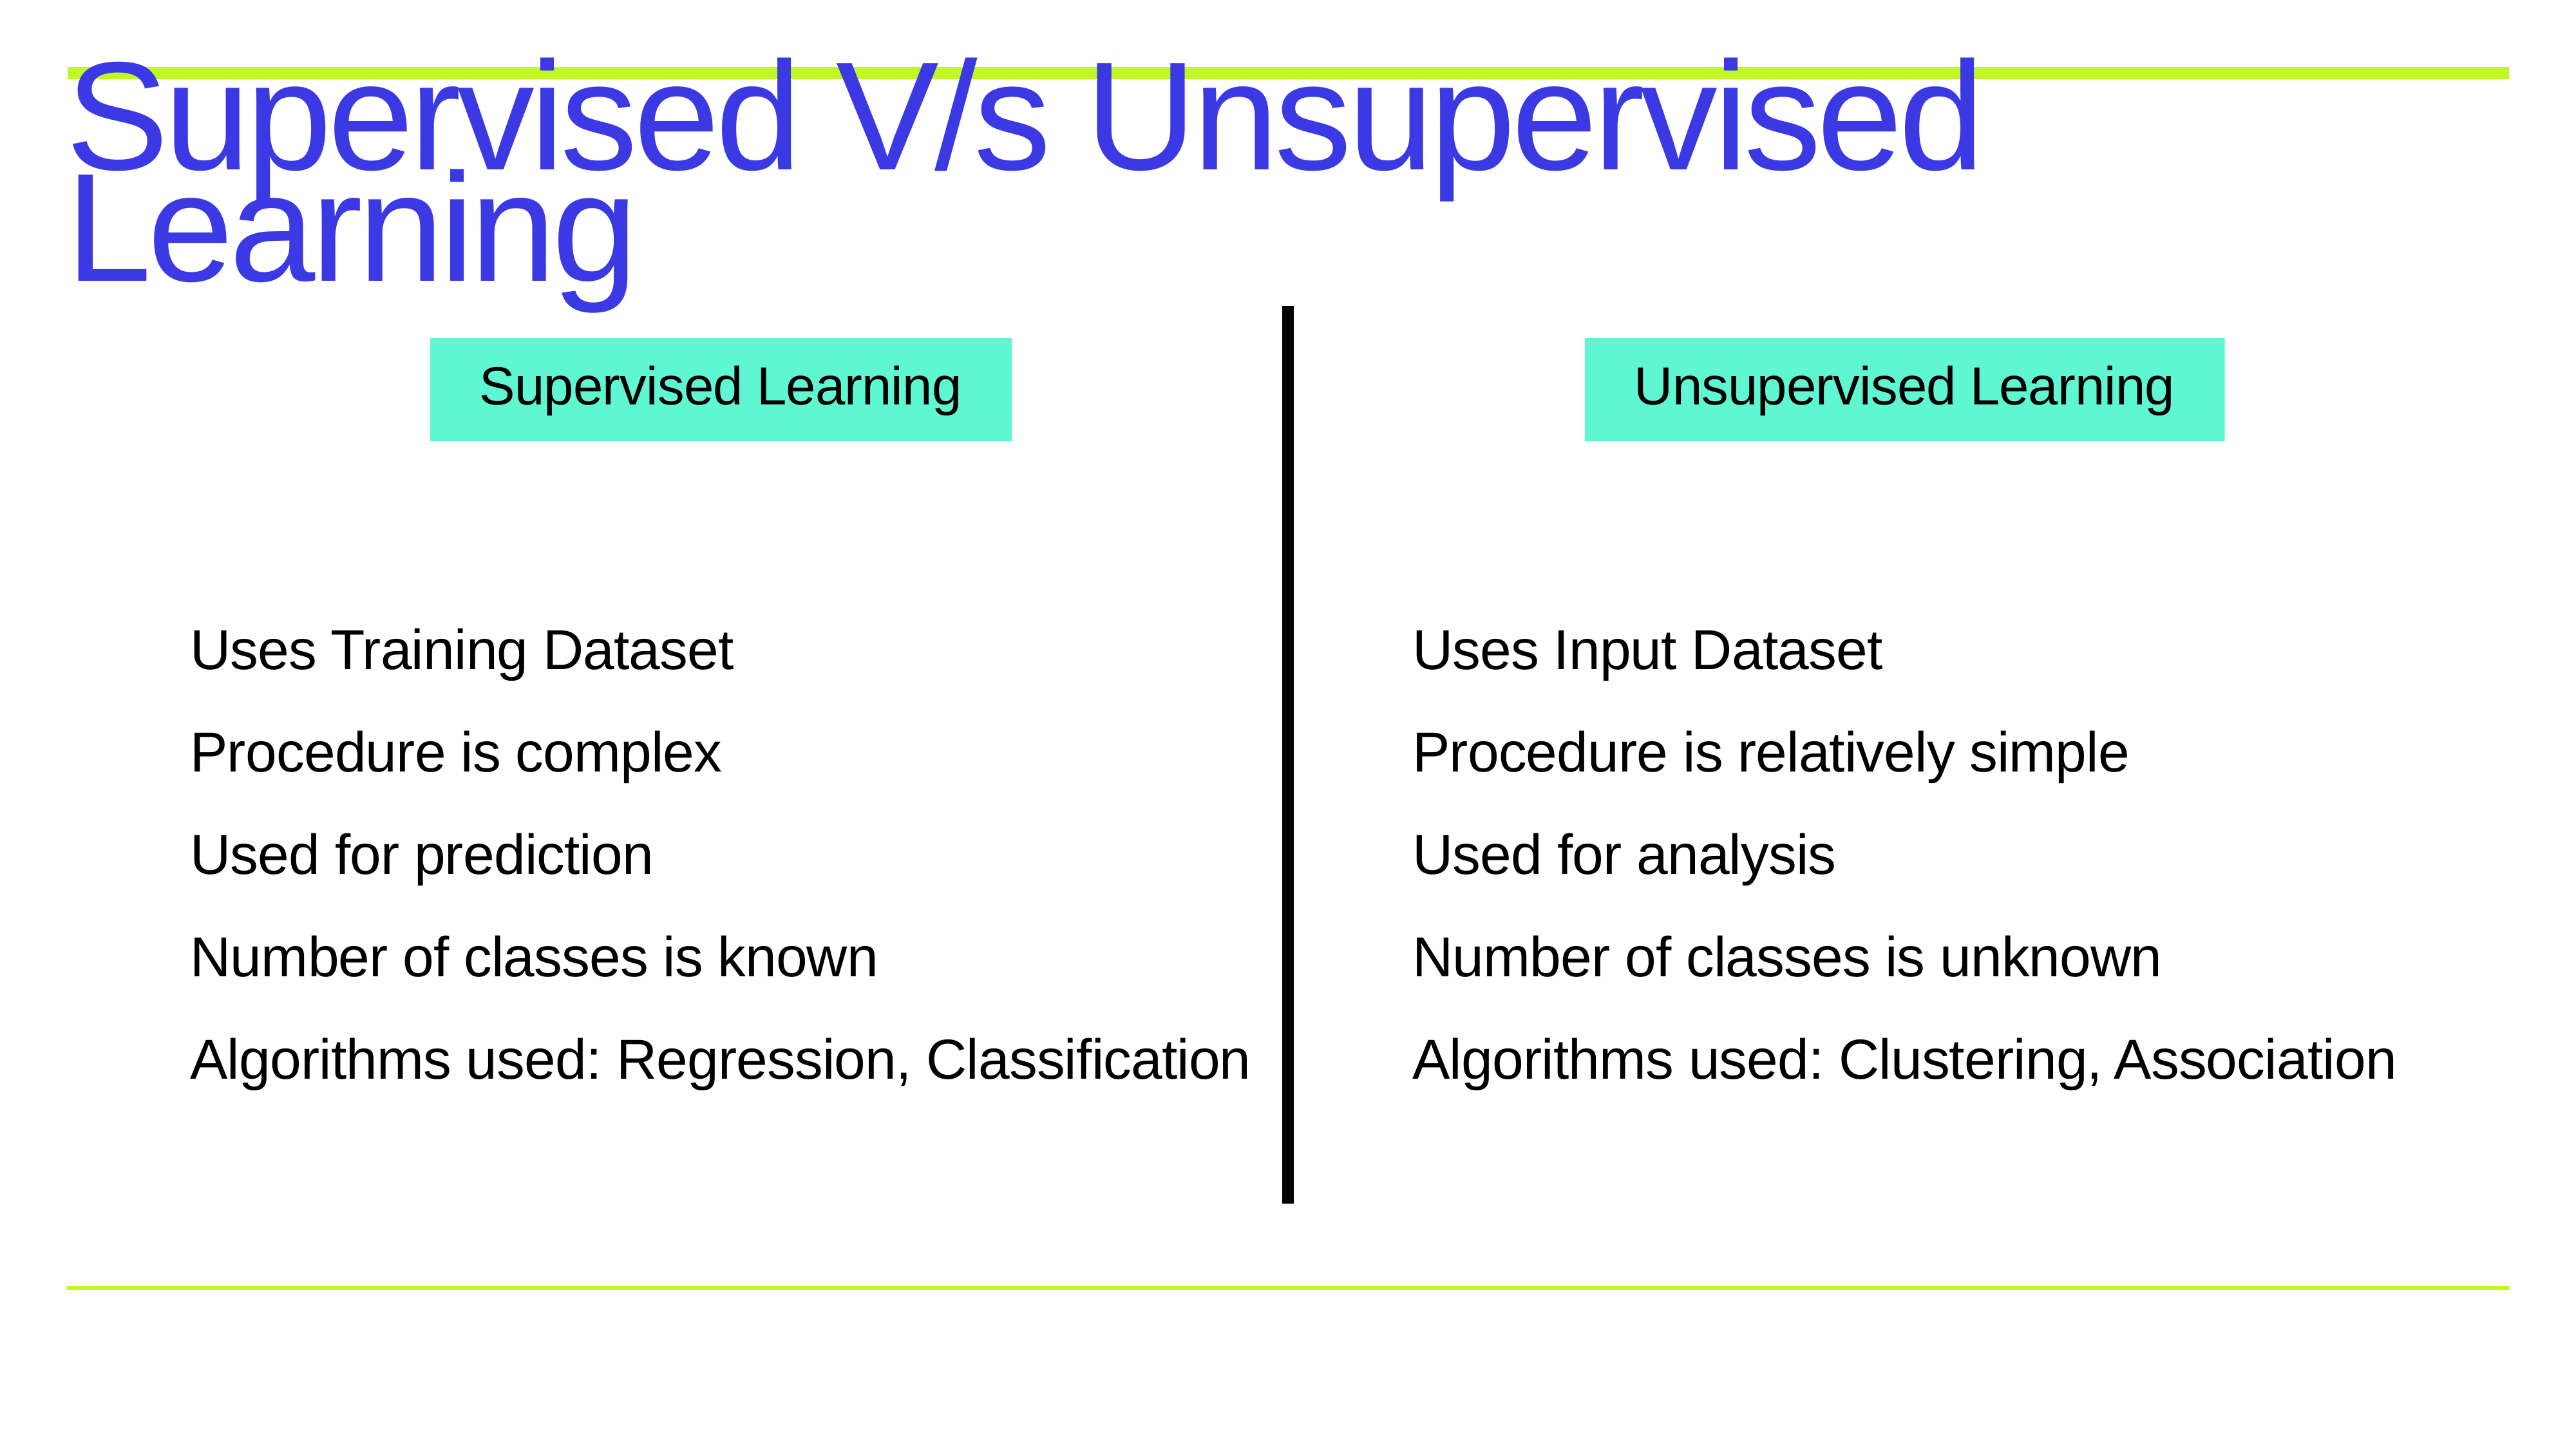

# Supervised V/s Unsupervised Learning

Supervised Learning
Unsupervised Learning
Uses Training Dataset
Procedure is complex
Used for prediction
Number of classes is known
Algorithms used: Regression, Classification
Uses Input Dataset
Procedure is relatively simple
Used for analysis
Number of classes is unknown
Algorithms used: Clustering, Association